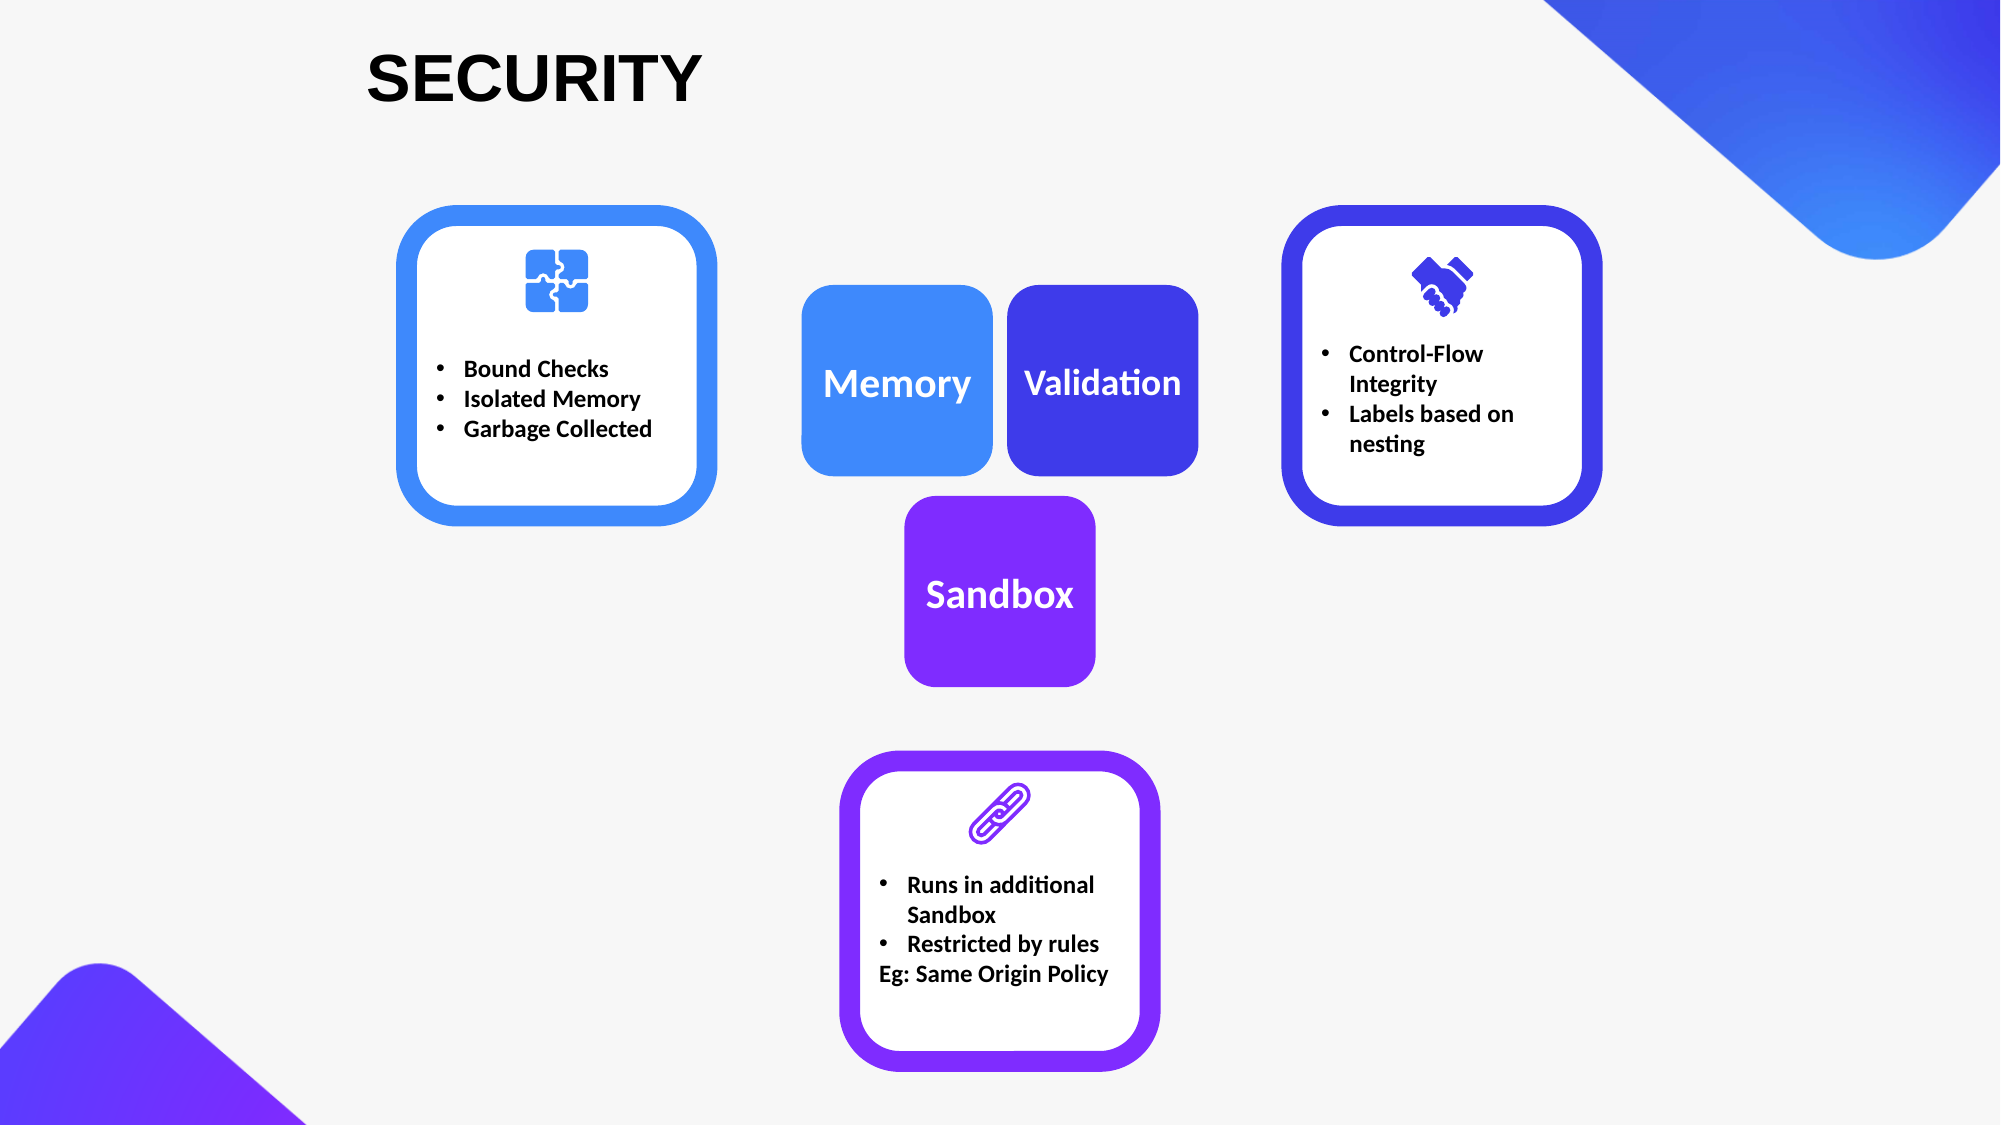

SECURITY
Bound Checks
Isolated Memory
Garbage Collected
Control-Flow Integrity
Labels based on nesting

Memory
Validation
Sandbox
Runs in additional Sandbox
Restricted by rules
Eg: Same Origin Policy